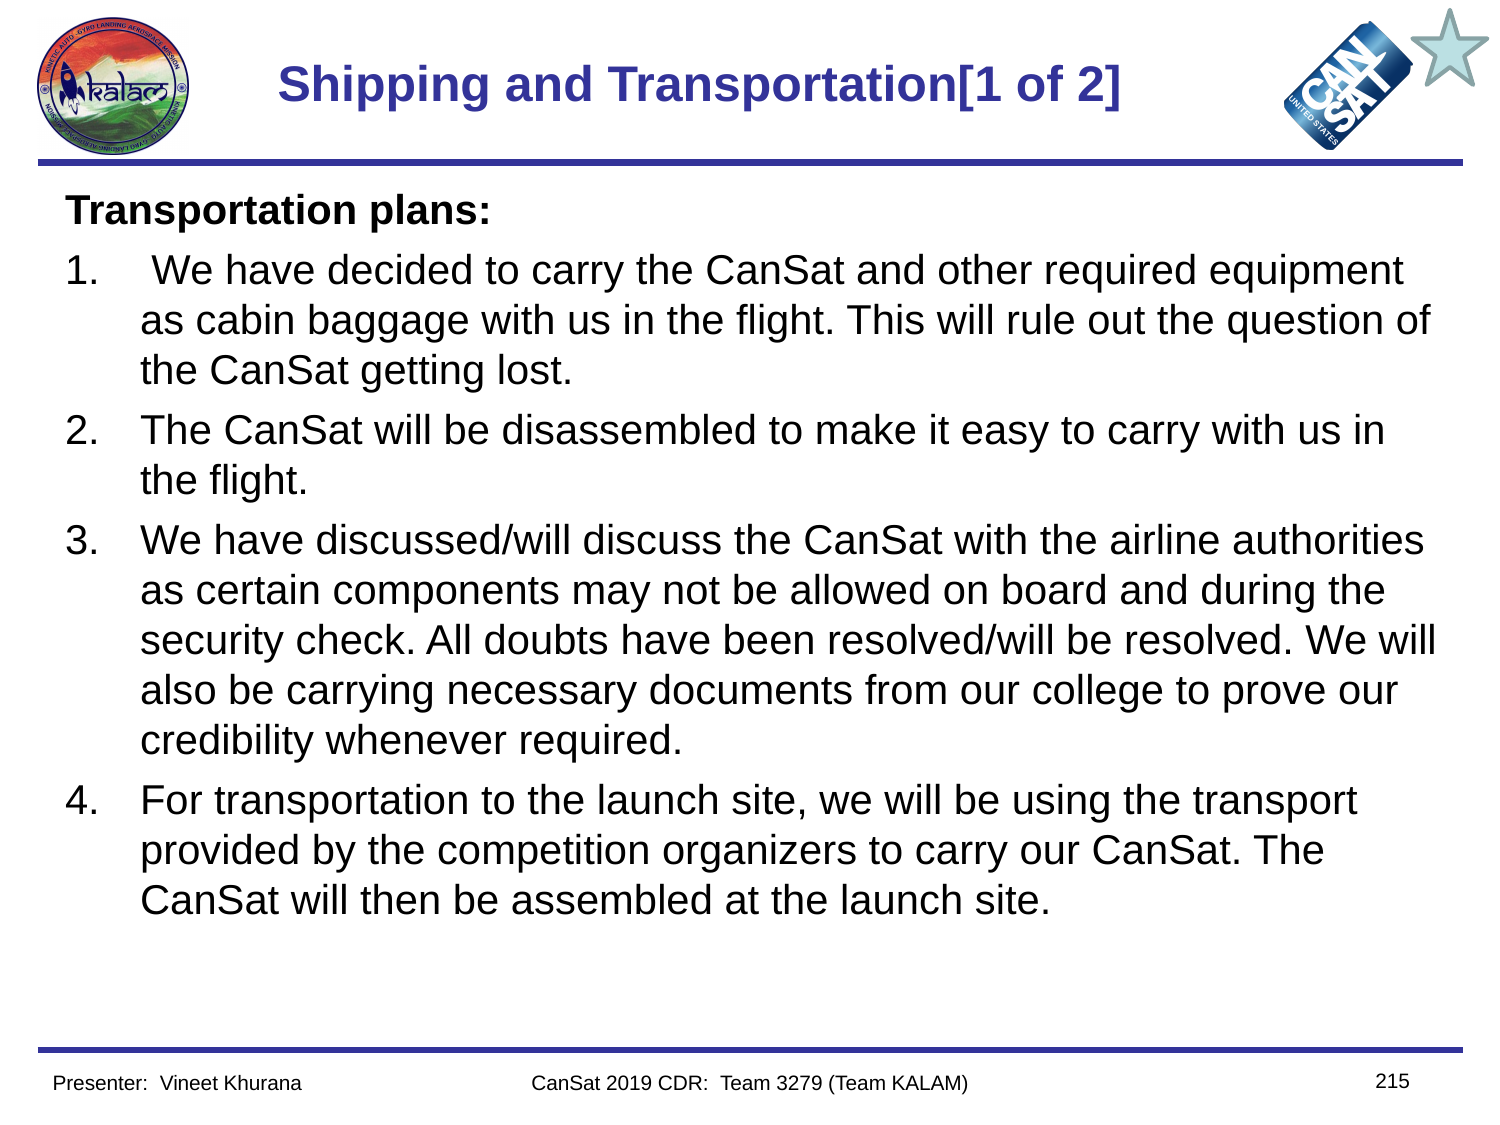

# Shipping and Transportation[1 of 2]
Transportation plans:
 We have decided to carry the CanSat and other required equipment as cabin baggage with us in the flight. This will rule out the question of the CanSat getting lost.
The CanSat will be disassembled to make it easy to carry with us in the flight.
We have discussed/will discuss the CanSat with the airline authorities as certain components may not be allowed on board and during the security check. All doubts have been resolved/will be resolved. We will also be carrying necessary documents from our college to prove our credibility whenever required.
For transportation to the launch site, we will be using the transport provided by the competition organizers to carry our CanSat. The CanSat will then be assembled at the launch site.

215
Presenter:  Vineet Khurana
CanSat 2019 CDR:  Team 3279 (Team KALAM)